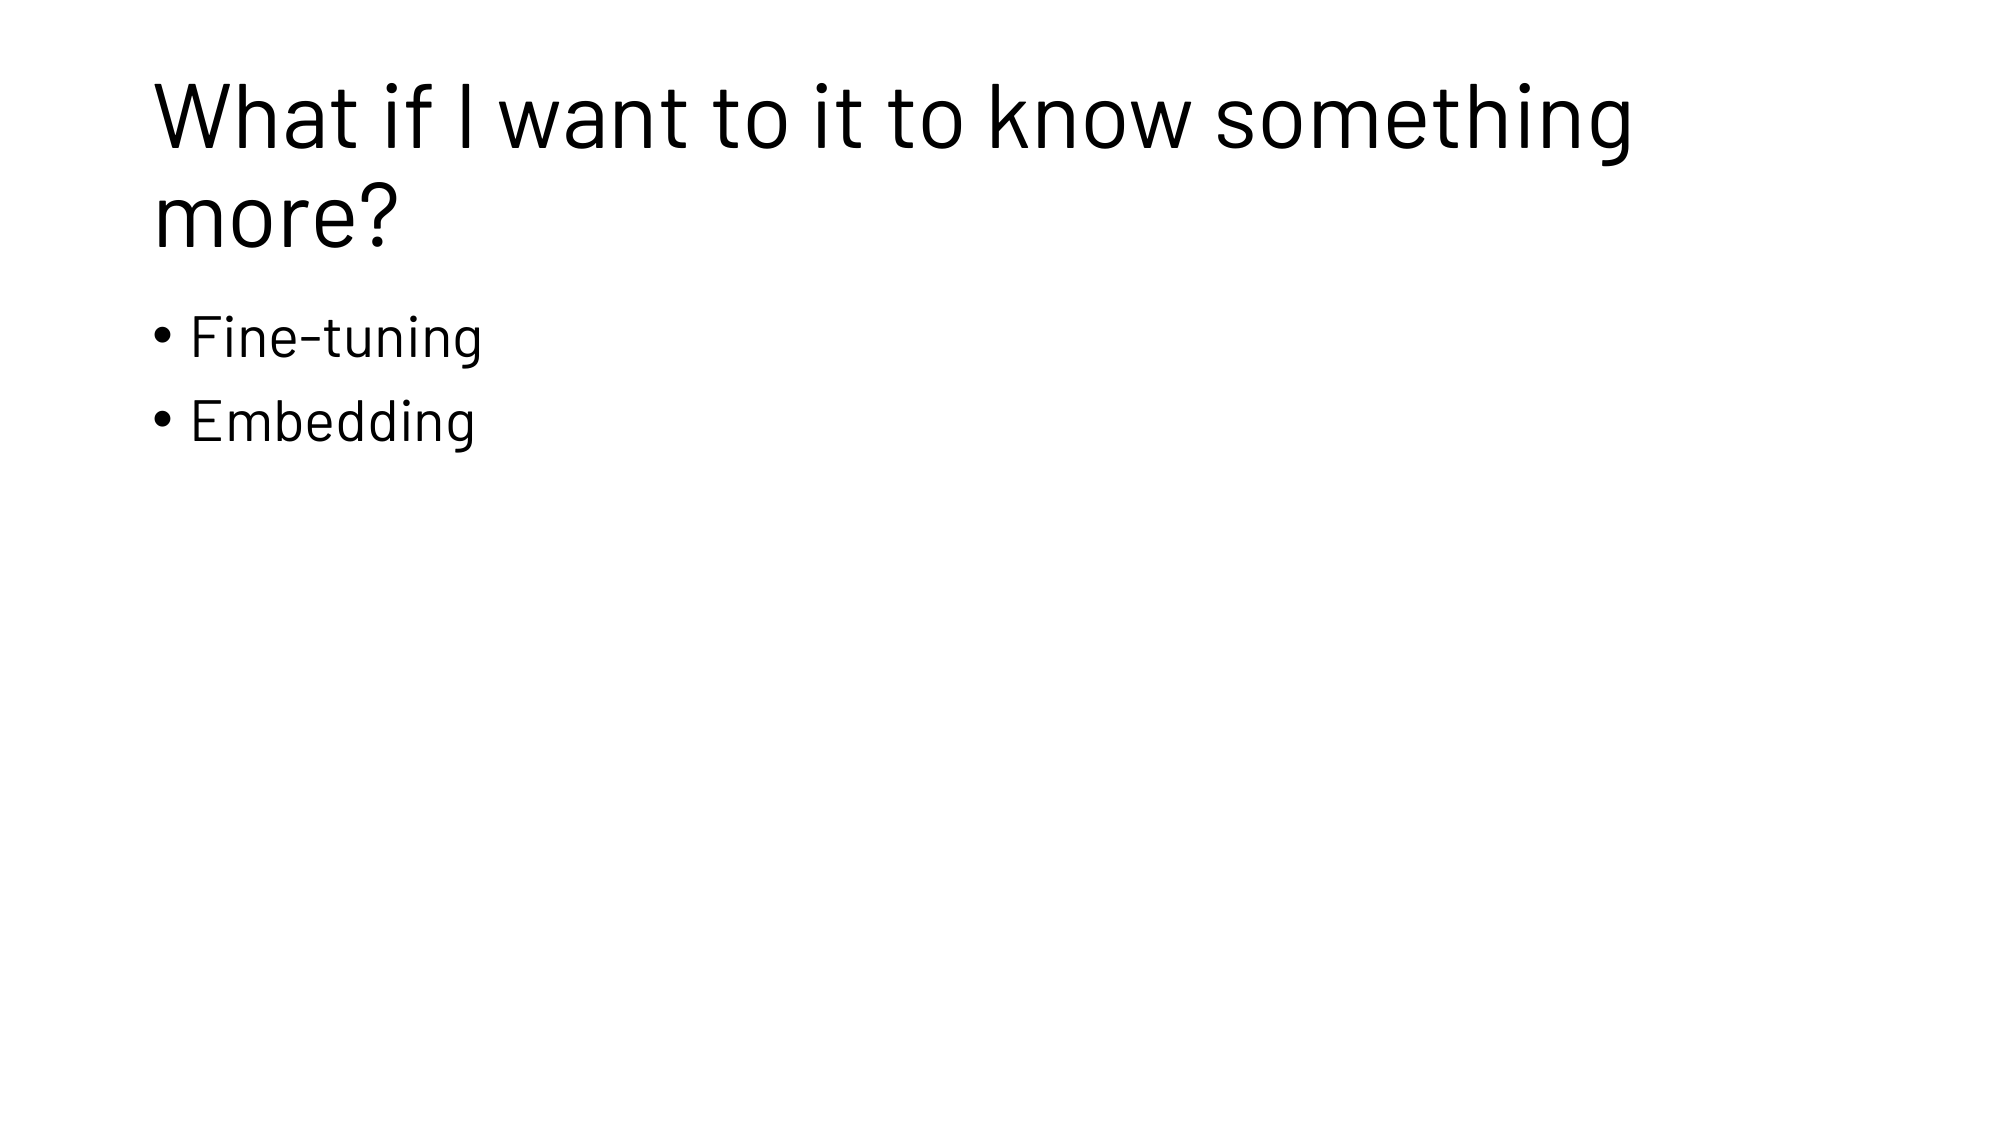

# What if I want to it to know something more?
Fine-tuning
Embedding